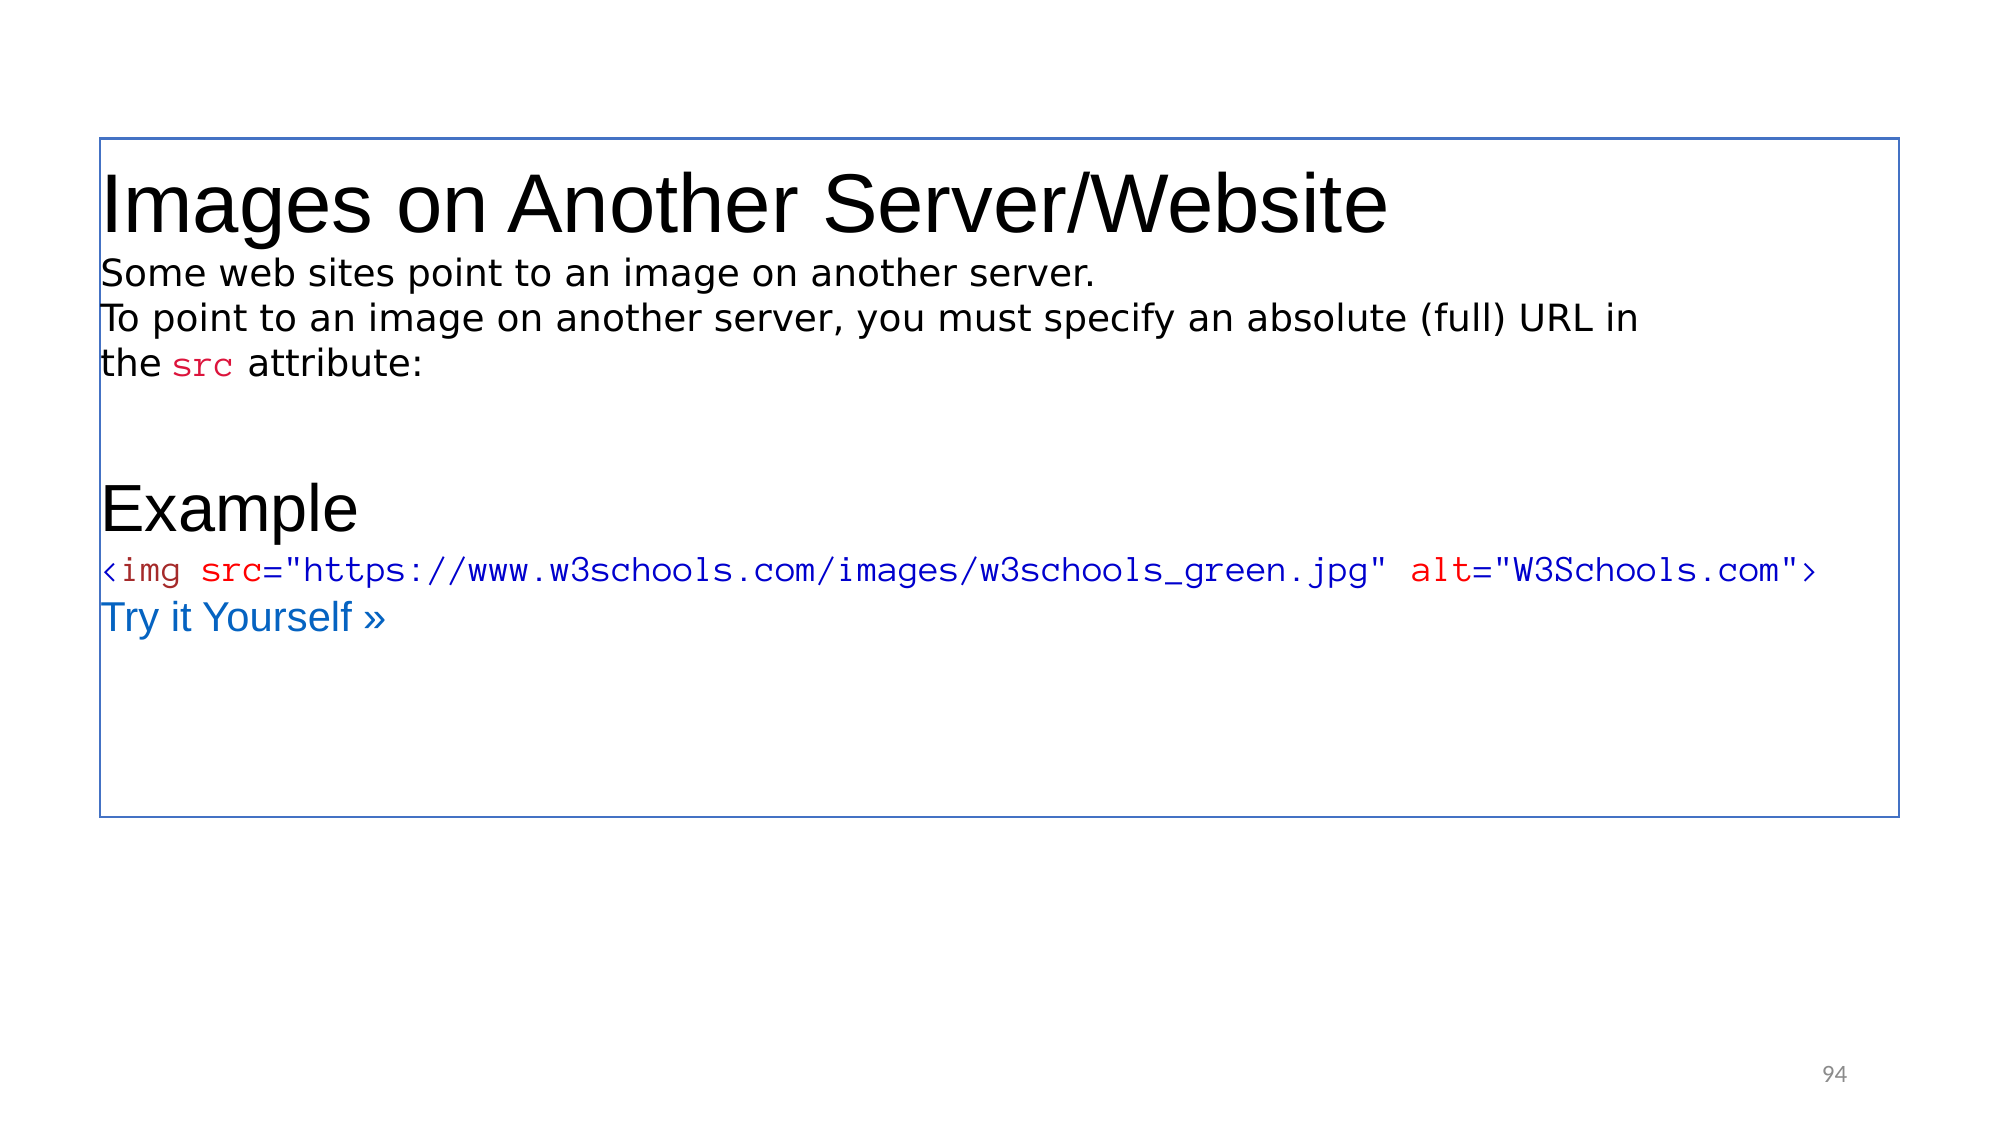

Images on Another Server/Website
Some web sites point to an image on another server.
To point to an image on another server, you must specify an absolute (full) URL in the src attribute:

Example
<img src="https://www.w3schools.com/images/w3schools_green.jpg" alt="W3Schools.com">
Try it Yourself »

94